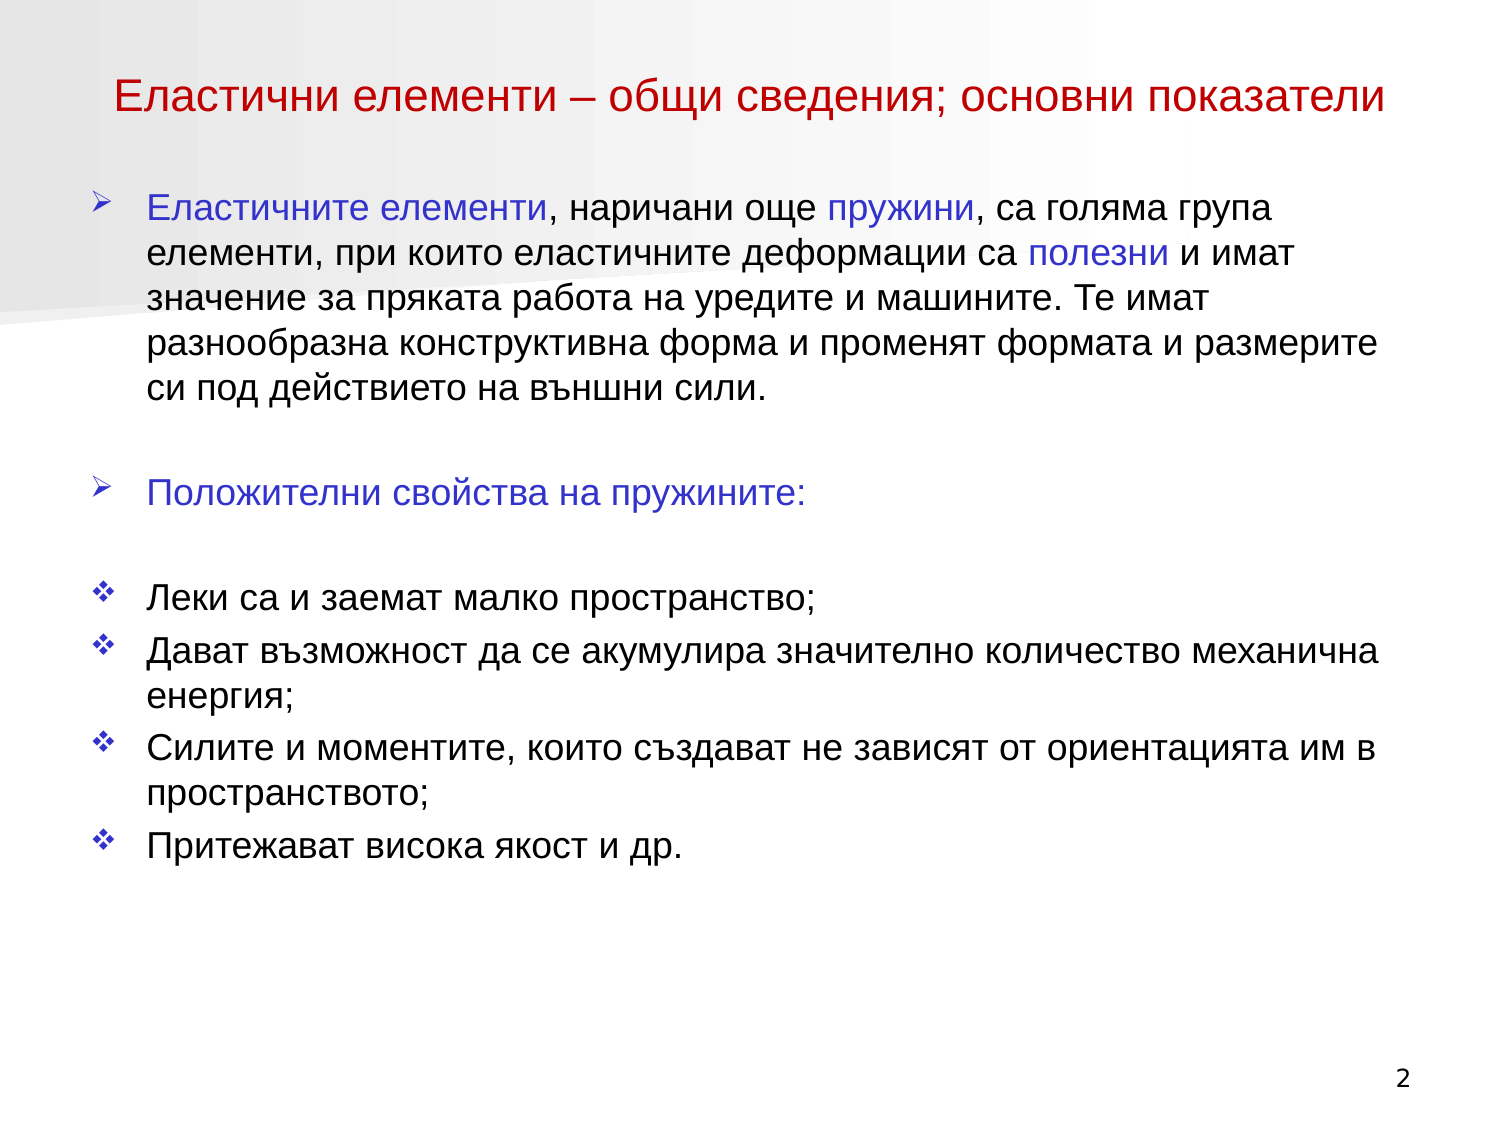

# Еластични елементи – общи сведения; основни показатели
Еластичните елементи, наричани още пружини, са голяма група елементи, при които еластичните деформации са полезни и имат значение за пряката работа на уредите и машините. Те имат разнообразна конструктивна форма и променят формата и размерите си под действието на външни сили.

Положителни свойства на пружините:

Леки са и заемат малко пространство;
Дават възможност да се акумулира значително количество механична енергия;
Силите и моментите, които създават не зависят от ориентацията им в пространството;
Притежават висока якост и др.
2